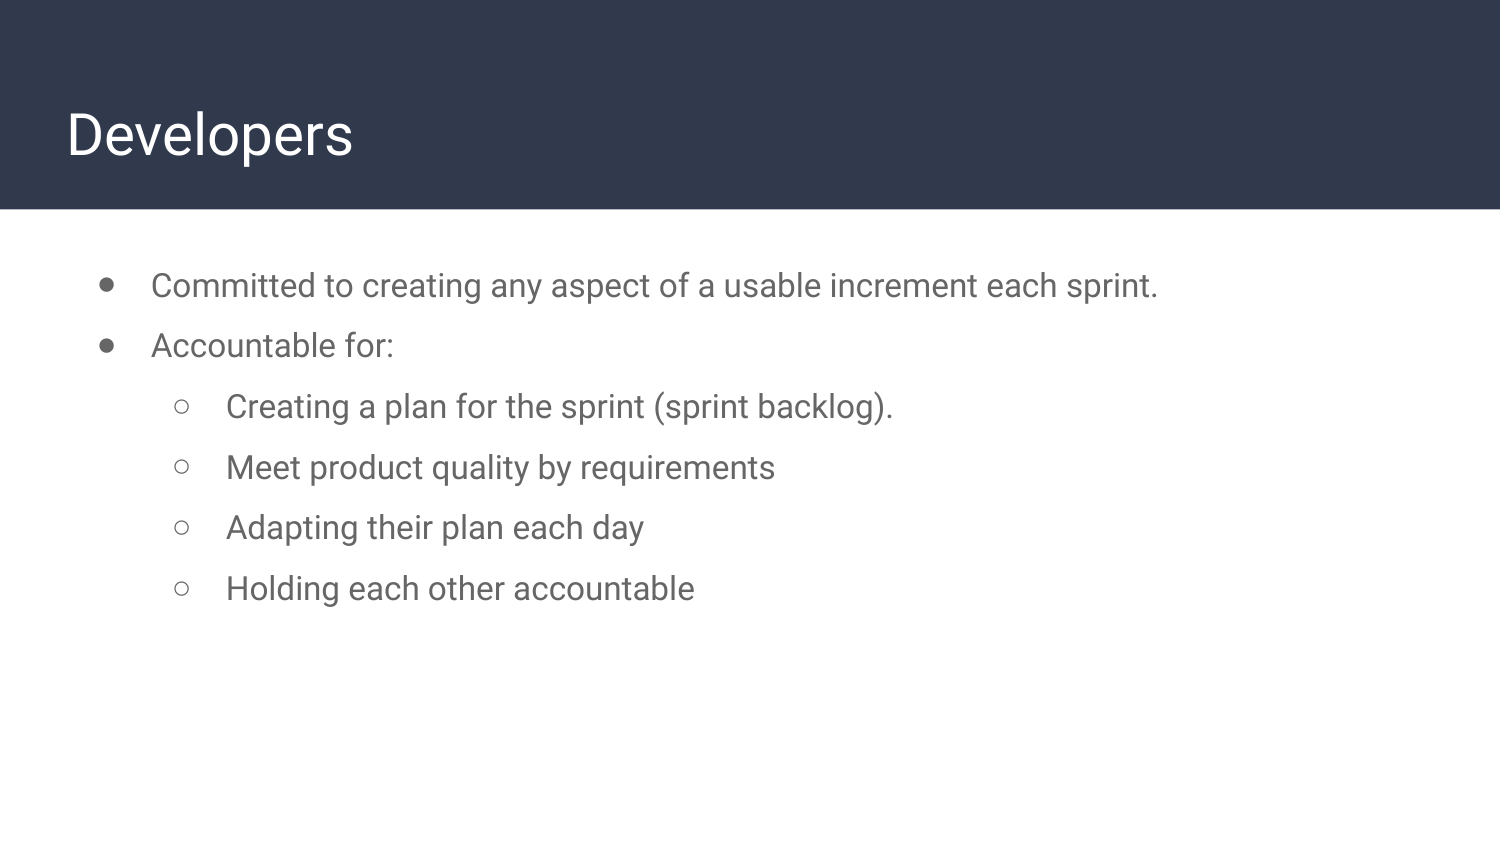

# Developers
Committed to creating any aspect of a usable increment each sprint.
Accountable for:
Creating a plan for the sprint (sprint backlog).
Meet product quality by requirements
Adapting their plan each day
Holding each other accountable